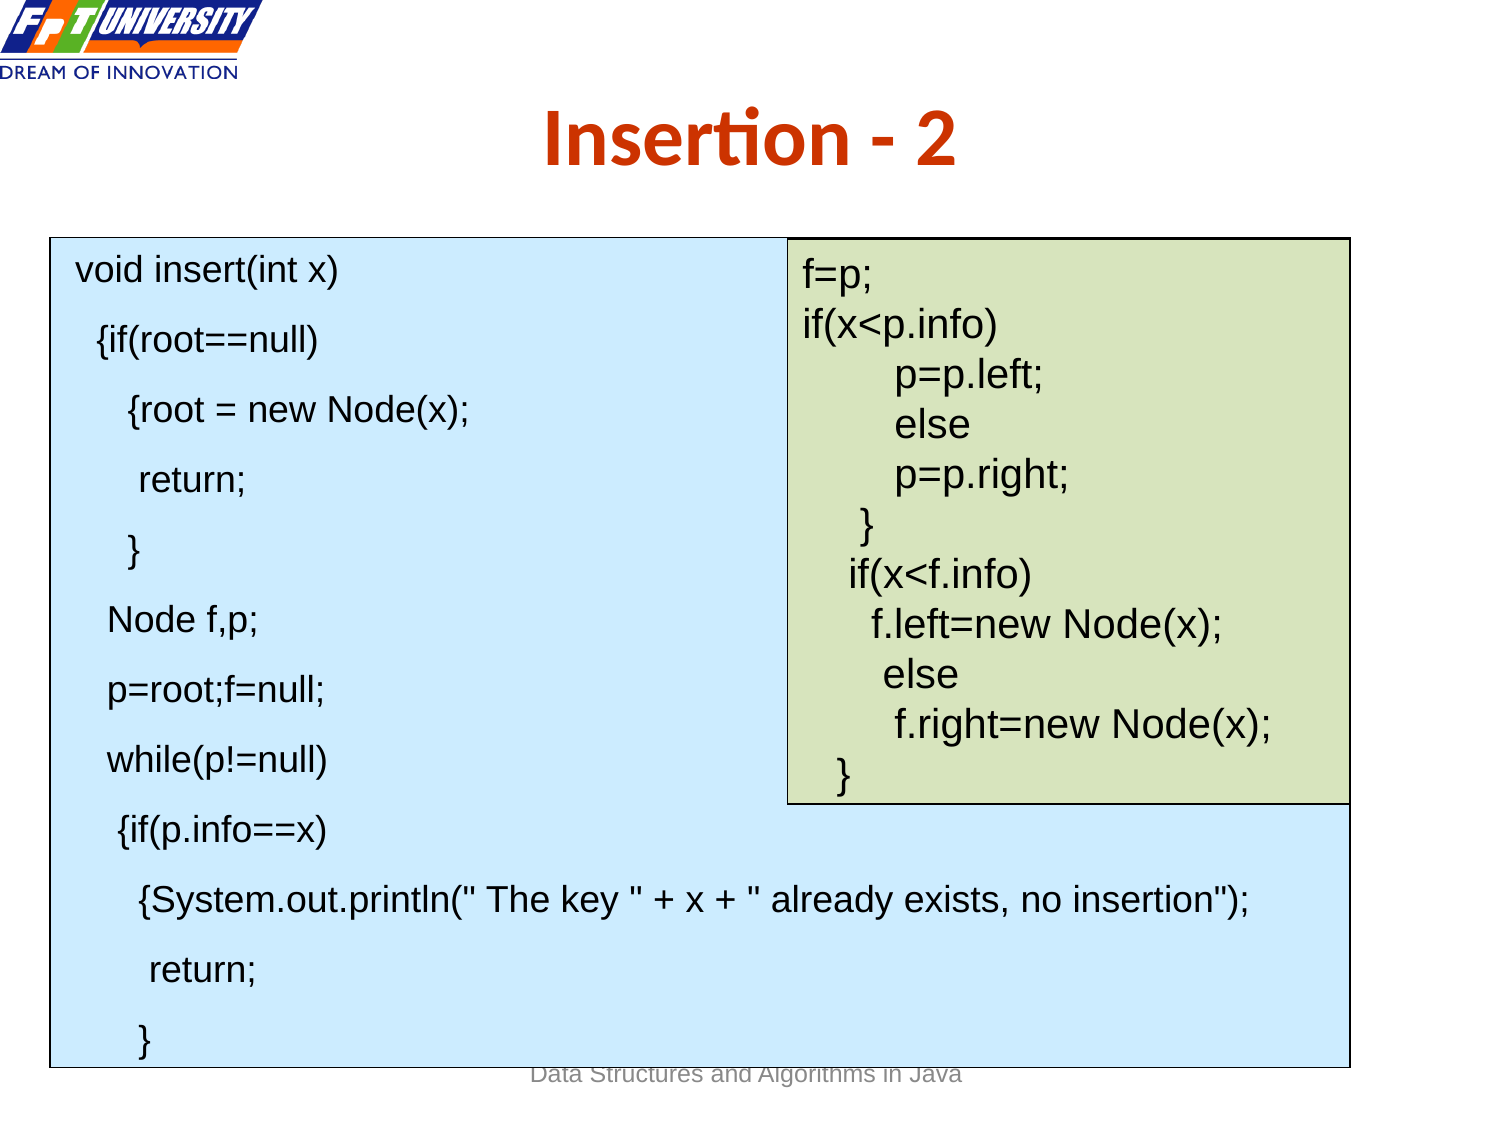

Insertion - 2
 33
 void insert(int x)
   {if(root==null)
      {root = new Node(x);
       return;
      }
    Node f,p;
    p=root;f=null;
    while(p!=null)
     {if(p.info==x)
       {System.out.println(" The key " + x + " already exists, no insertion");
        return;
       }
f=p;
if(x<p.info)
        p=p.left;
        else
        p=p.right;
     }
    if(x<f.info)
      f.left=new Node(x);
       else
        f.right=new Node(x);
   }
Data Structures and Algorithms in Java